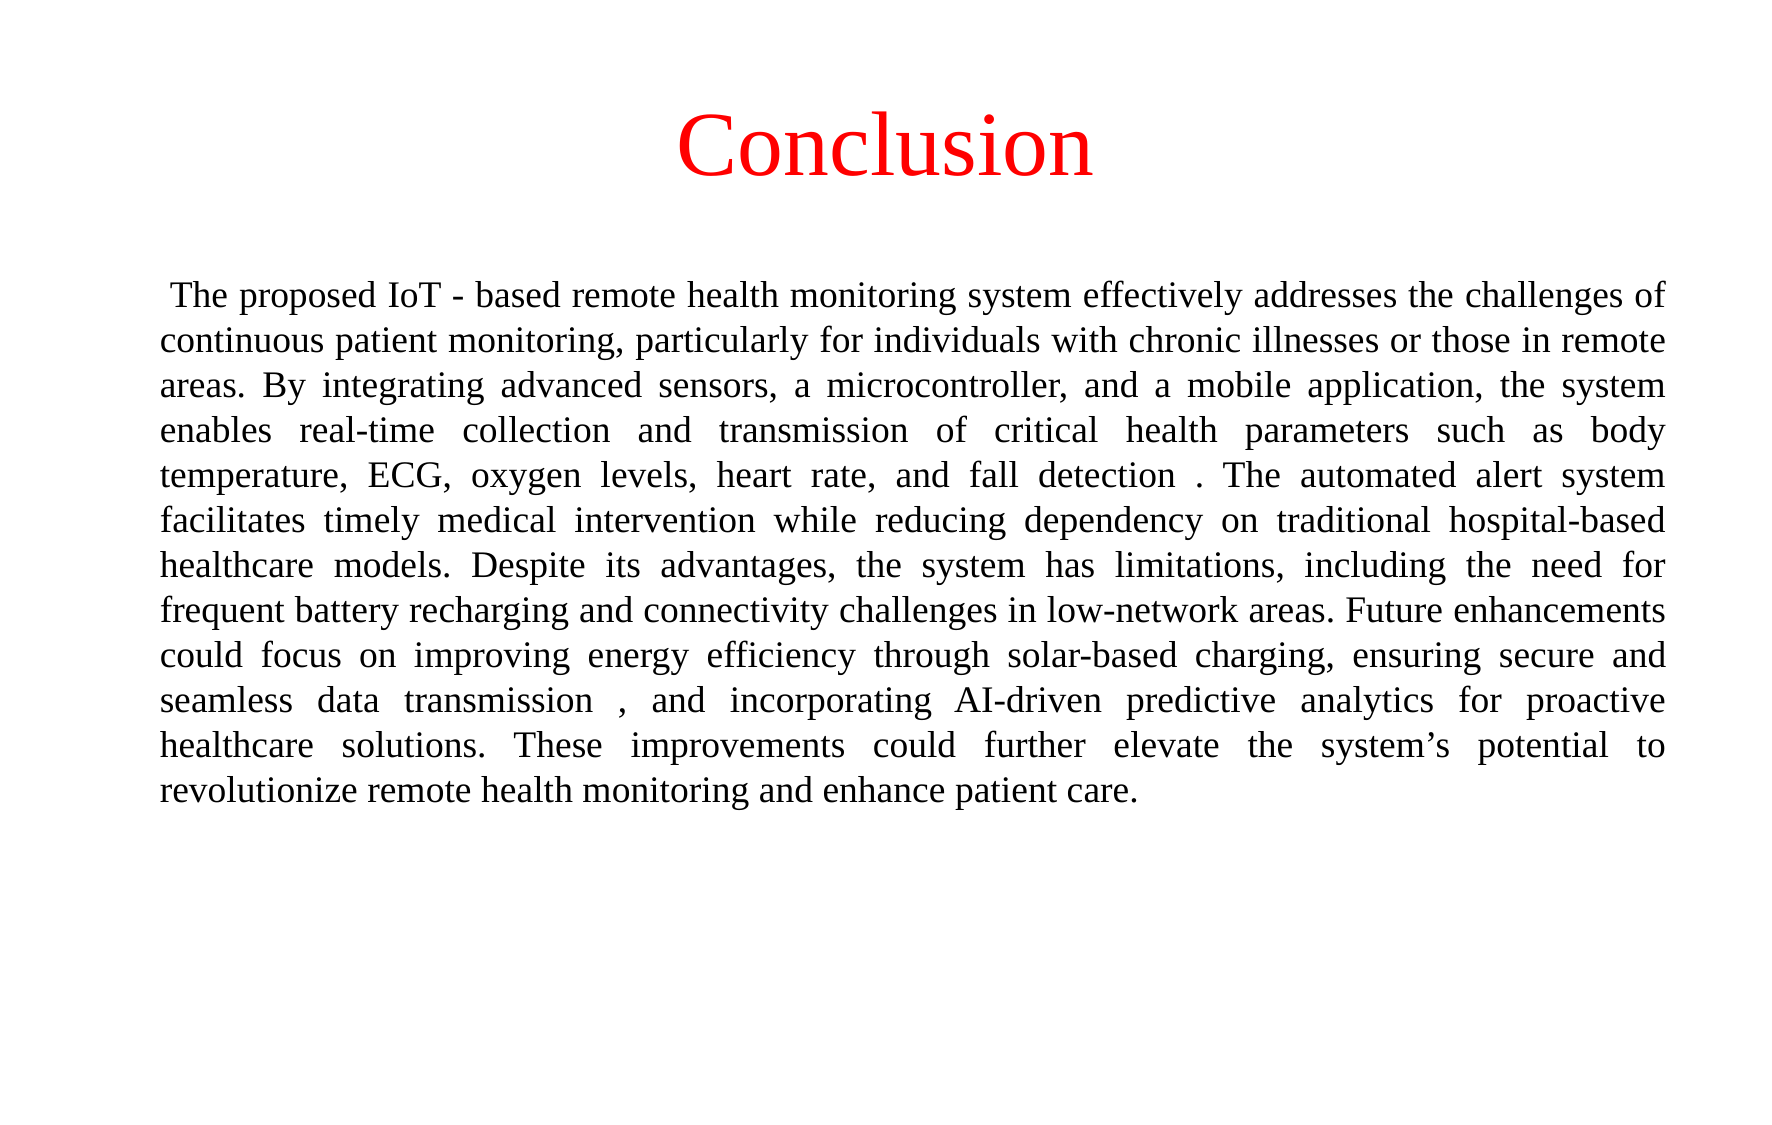

# Conclusion
      The proposed IoT - based remote health monitoring system effectively addresses the challenges of continuous patient monitoring, particularly for individuals with chronic illnesses or those in remote areas. By integrating advanced sensors, a microcontroller, and a mobile application, the system enables real-time collection and transmission of critical health parameters such as body temperature, ECG, oxygen levels, heart rate, and fall detection . The automated alert system facilitates timely medical intervention while reducing dependency on traditional hospital-based healthcare models. Despite its advantages, the system has limitations, including the need for frequent battery recharging and connectivity challenges in low-network areas. Future enhancements could focus on improving energy efficiency through solar-based charging, ensuring secure and seamless data transmission , and incorporating AI-driven predictive analytics for proactive healthcare solutions. These improvements could further elevate the system’s potential to revolutionize remote health monitoring and enhance patient care.